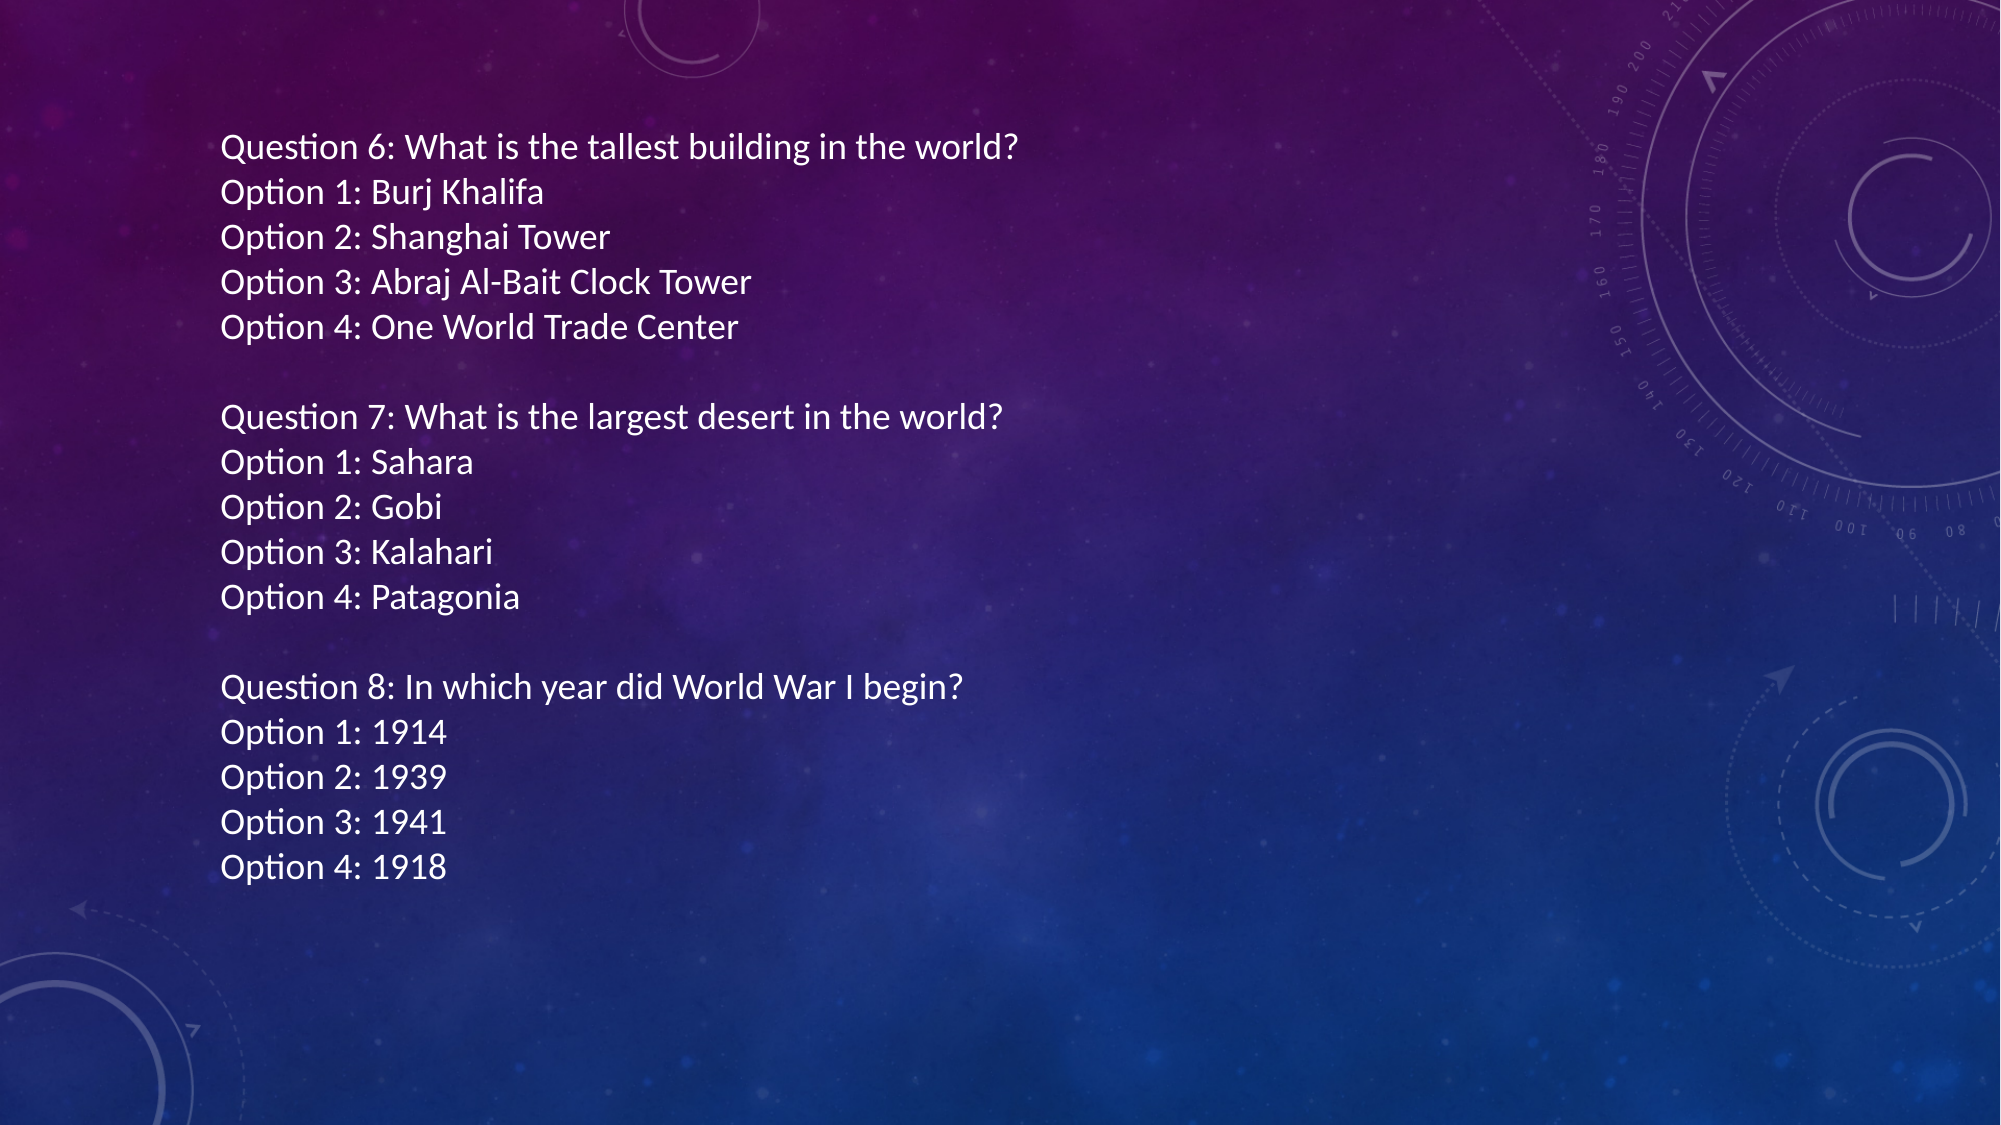

Question 6: What is the tallest building in the world?
Option 1: Burj Khalifa
Option 2: Shanghai Tower
Option 3: Abraj Al-Bait Clock Tower
Option 4: One World Trade Center

Question 7: What is the largest desert in the world?
Option 1: Sahara
Option 2: Gobi
Option 3: Kalahari
Option 4: Patagonia

Question 8: In which year did World War I begin?
Option 1: 1914
Option 2: 1939
Option 3: 1941
Option 4: 1918